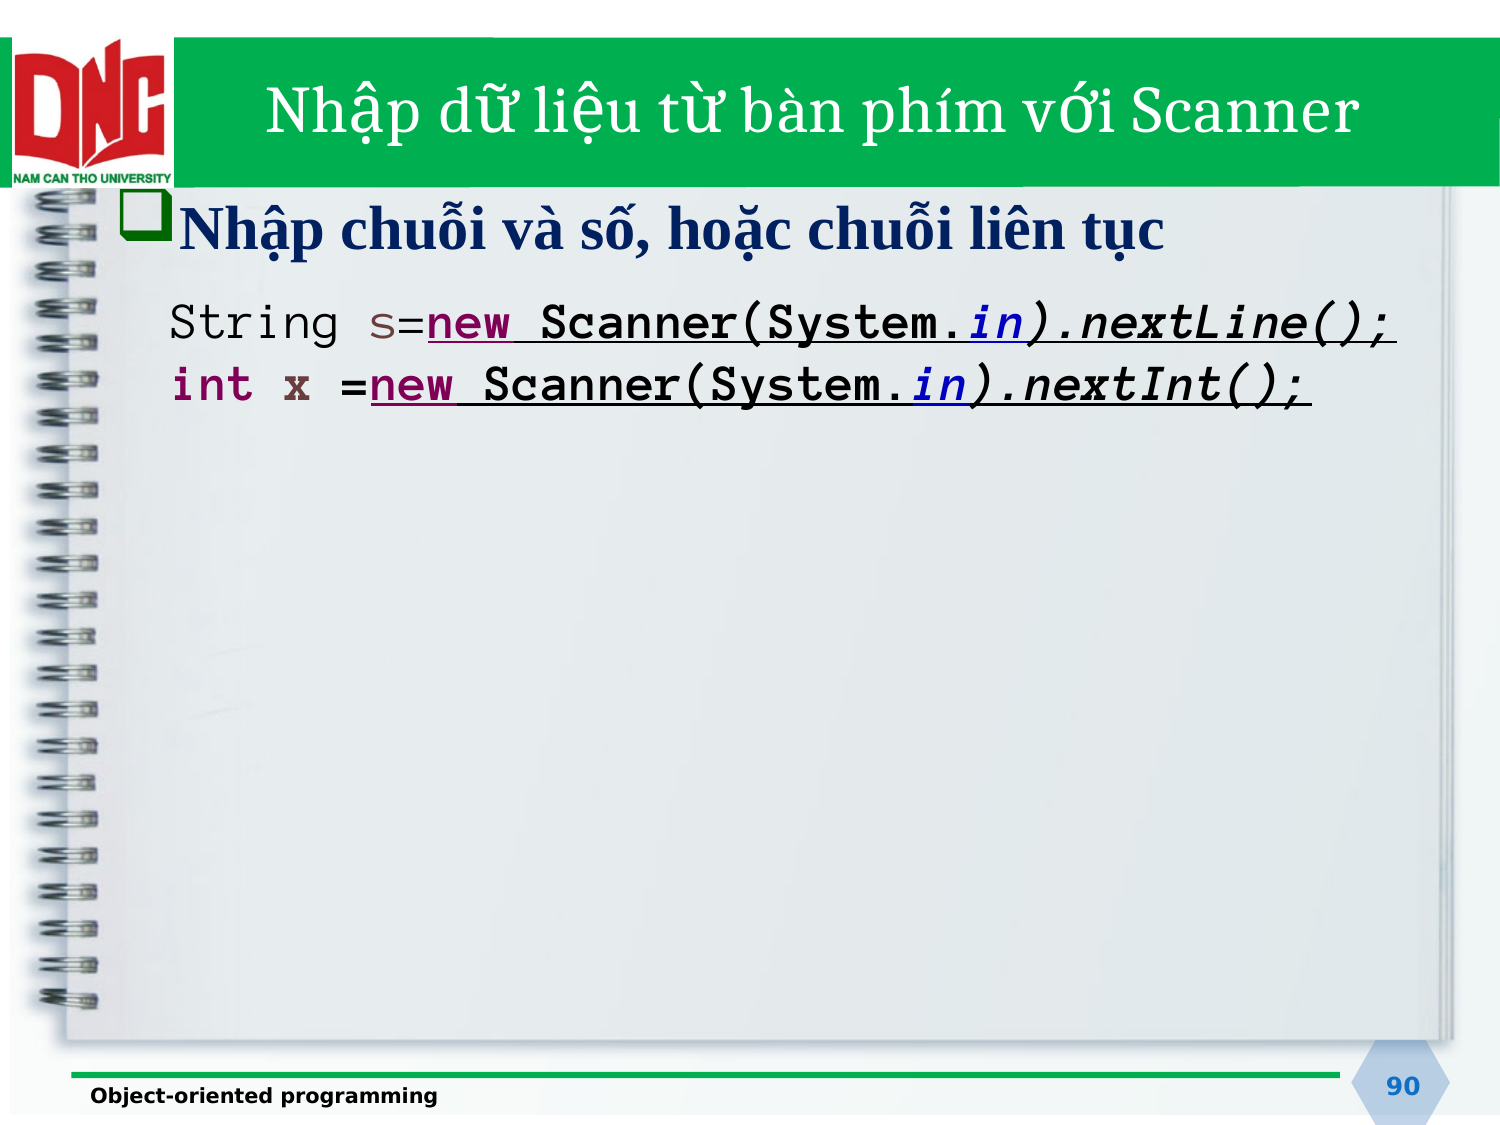

# Nhập dữ liệu từ bàn phím với Scanner
Nhập chuỗi và số, hoặc chuỗi liên tục
String s=new Scanner(System.in).nextLine();
int x =new Scanner(System.in).nextInt();
90
Object-oriented programming